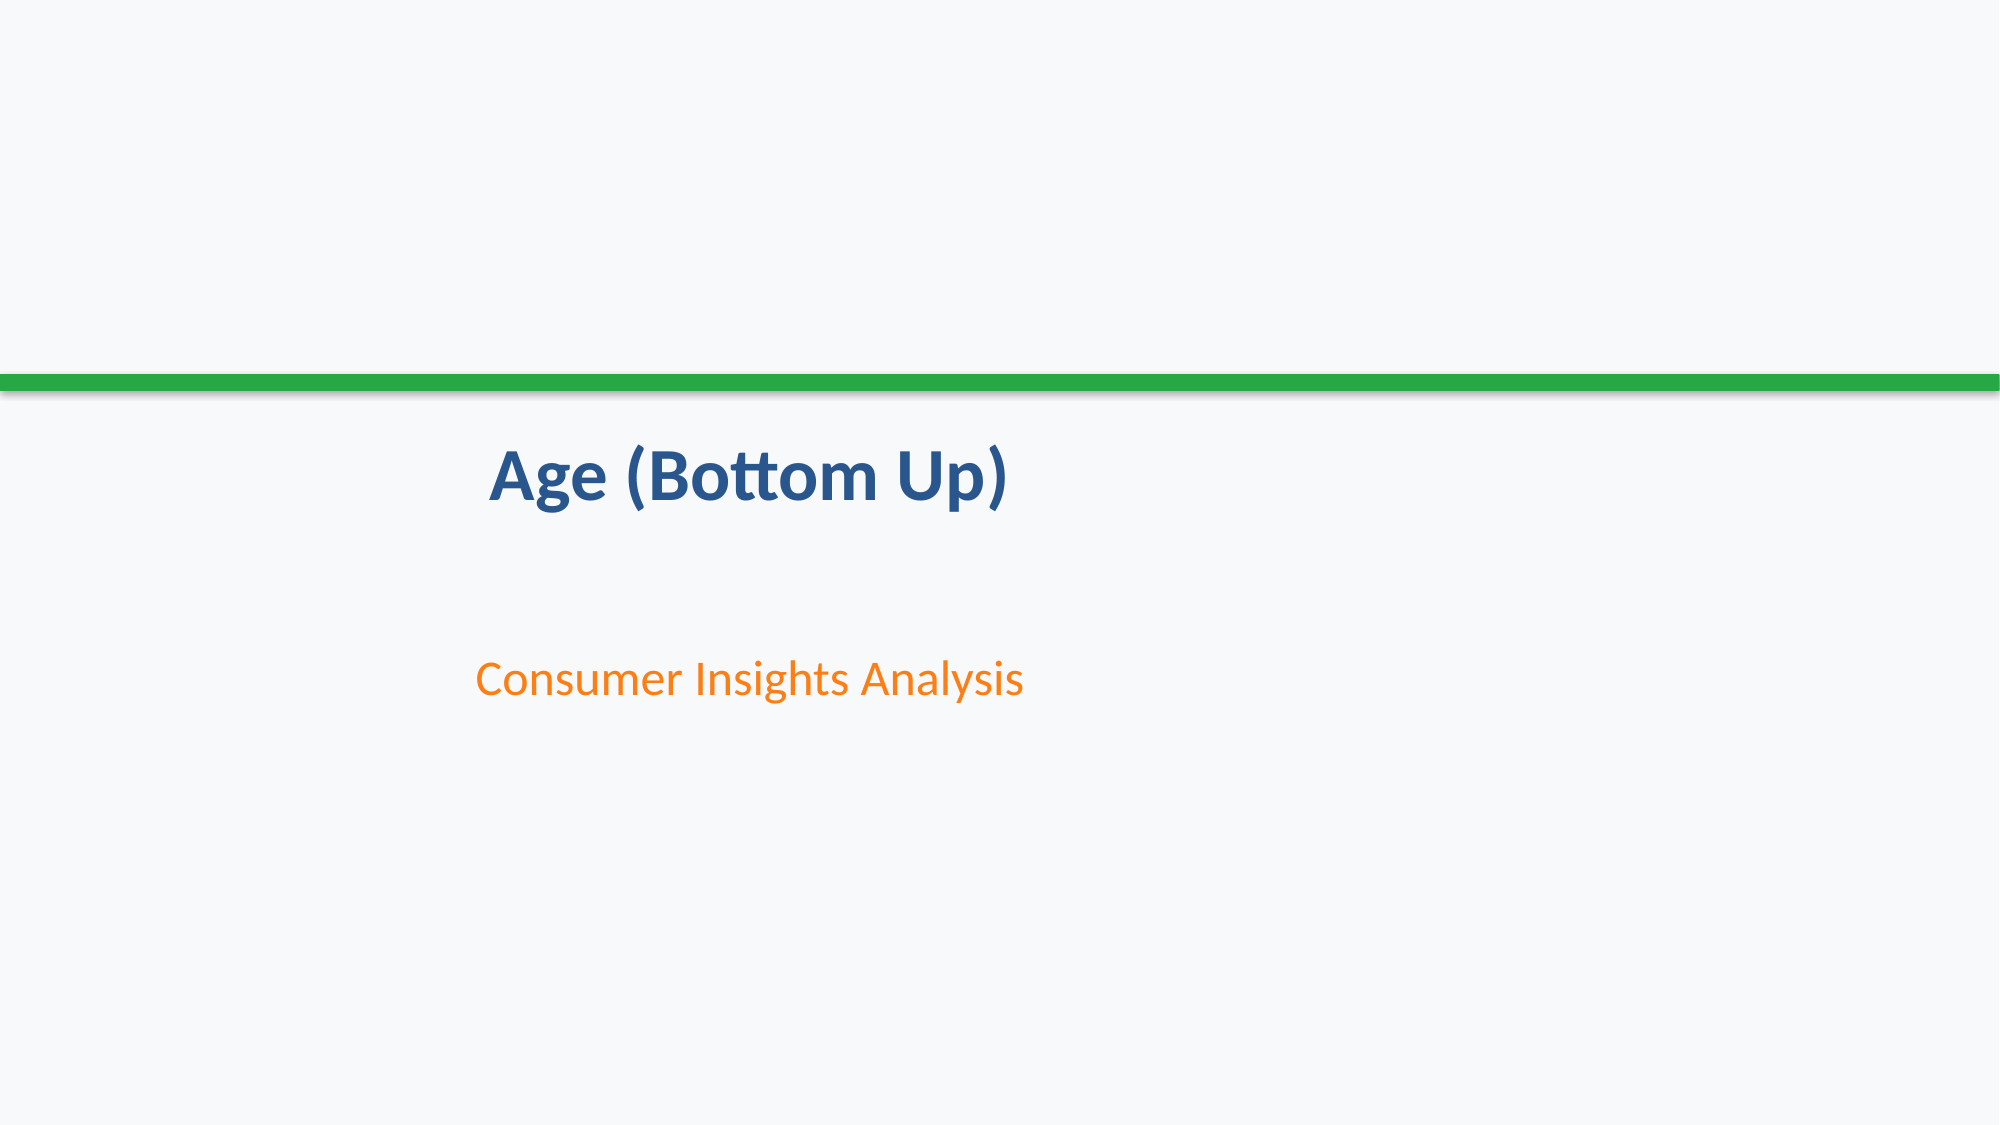

# Age (Bottom Up)

Consumer Insights Analysis